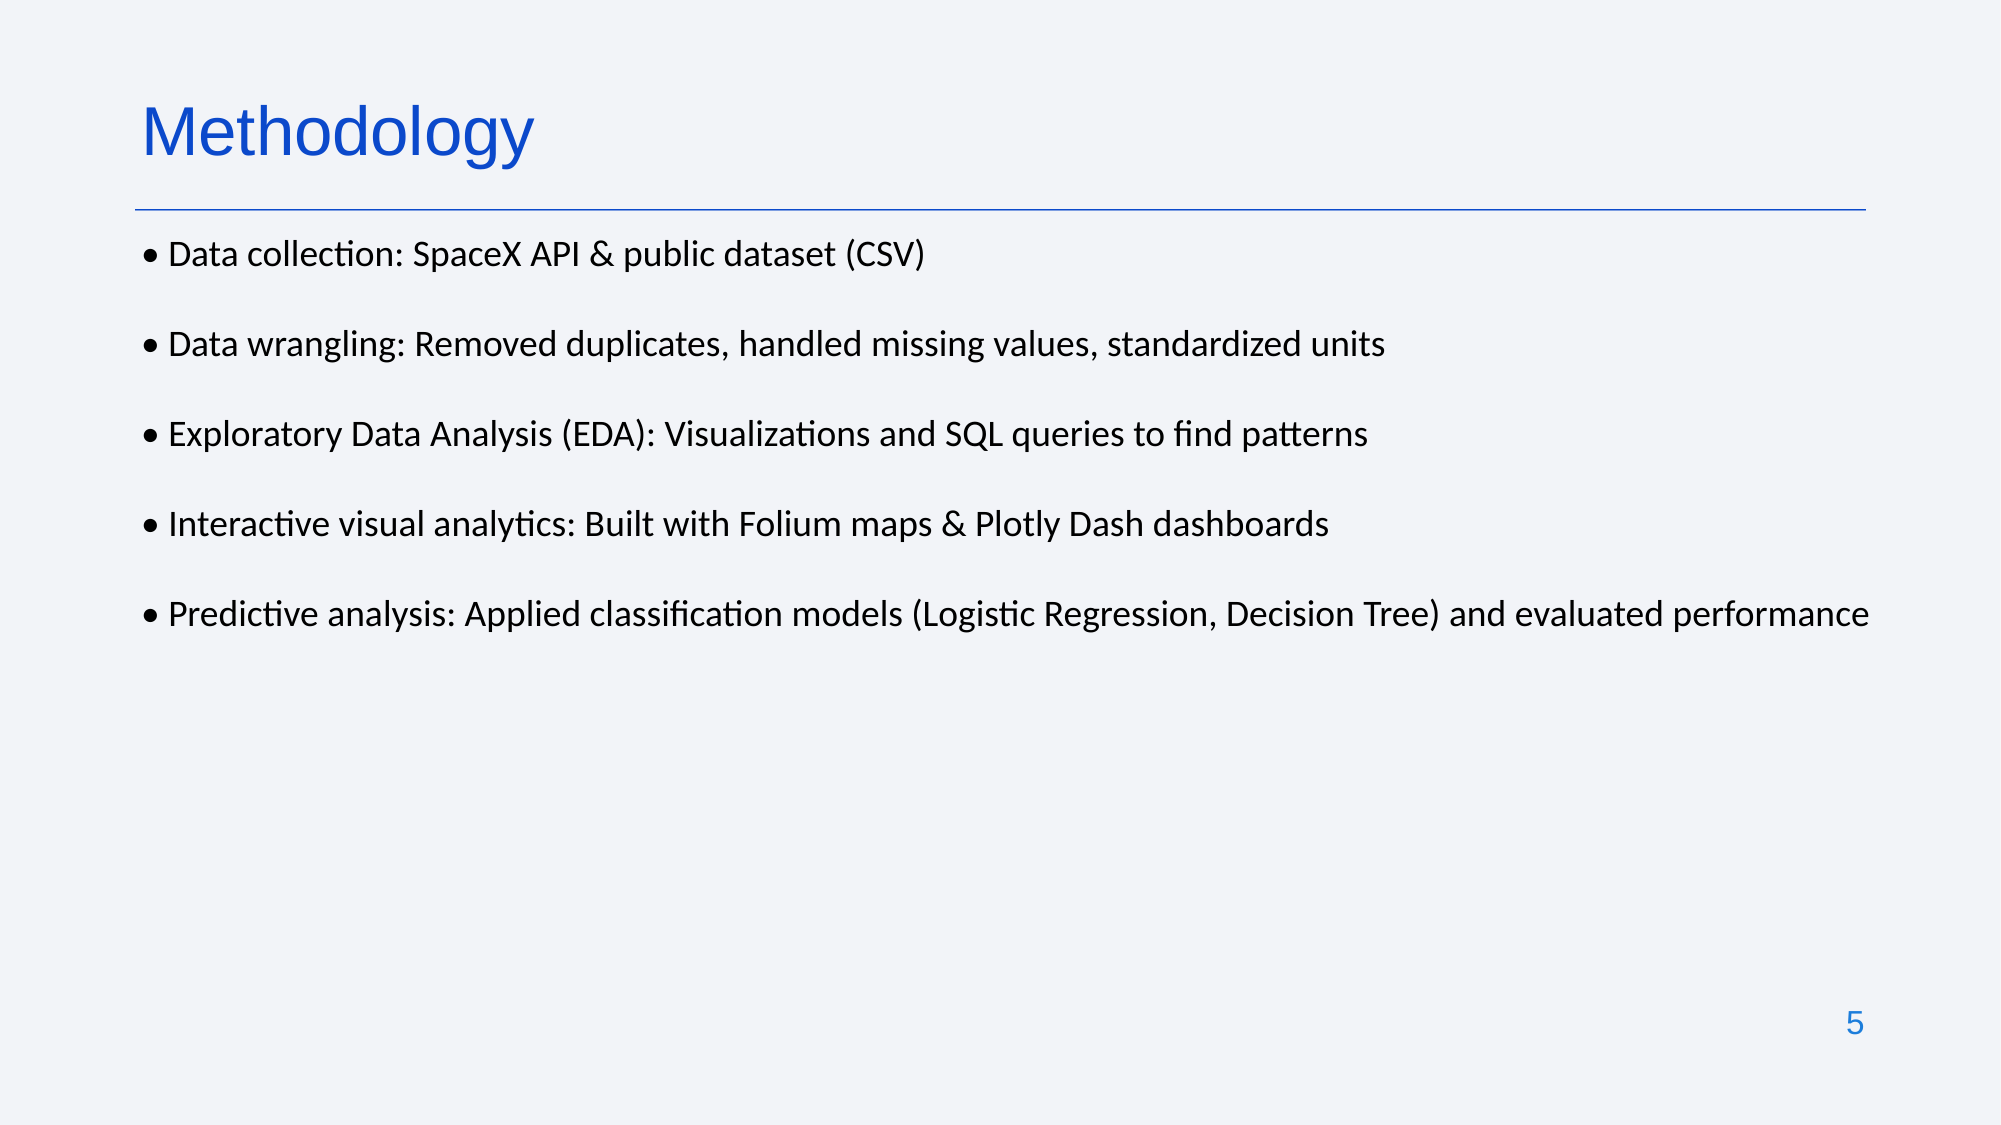

Methodology
• Data collection: SpaceX API & public dataset (CSV)

• Data wrangling: Removed duplicates, handled missing values, standardized units

• Exploratory Data Analysis (EDA): Visualizations and SQL queries to find patterns

• Interactive visual analytics: Built with Folium maps & Plotly Dash dashboards

• Predictive analysis: Applied classification models (Logistic Regression, Decision Tree) and evaluated performance
5